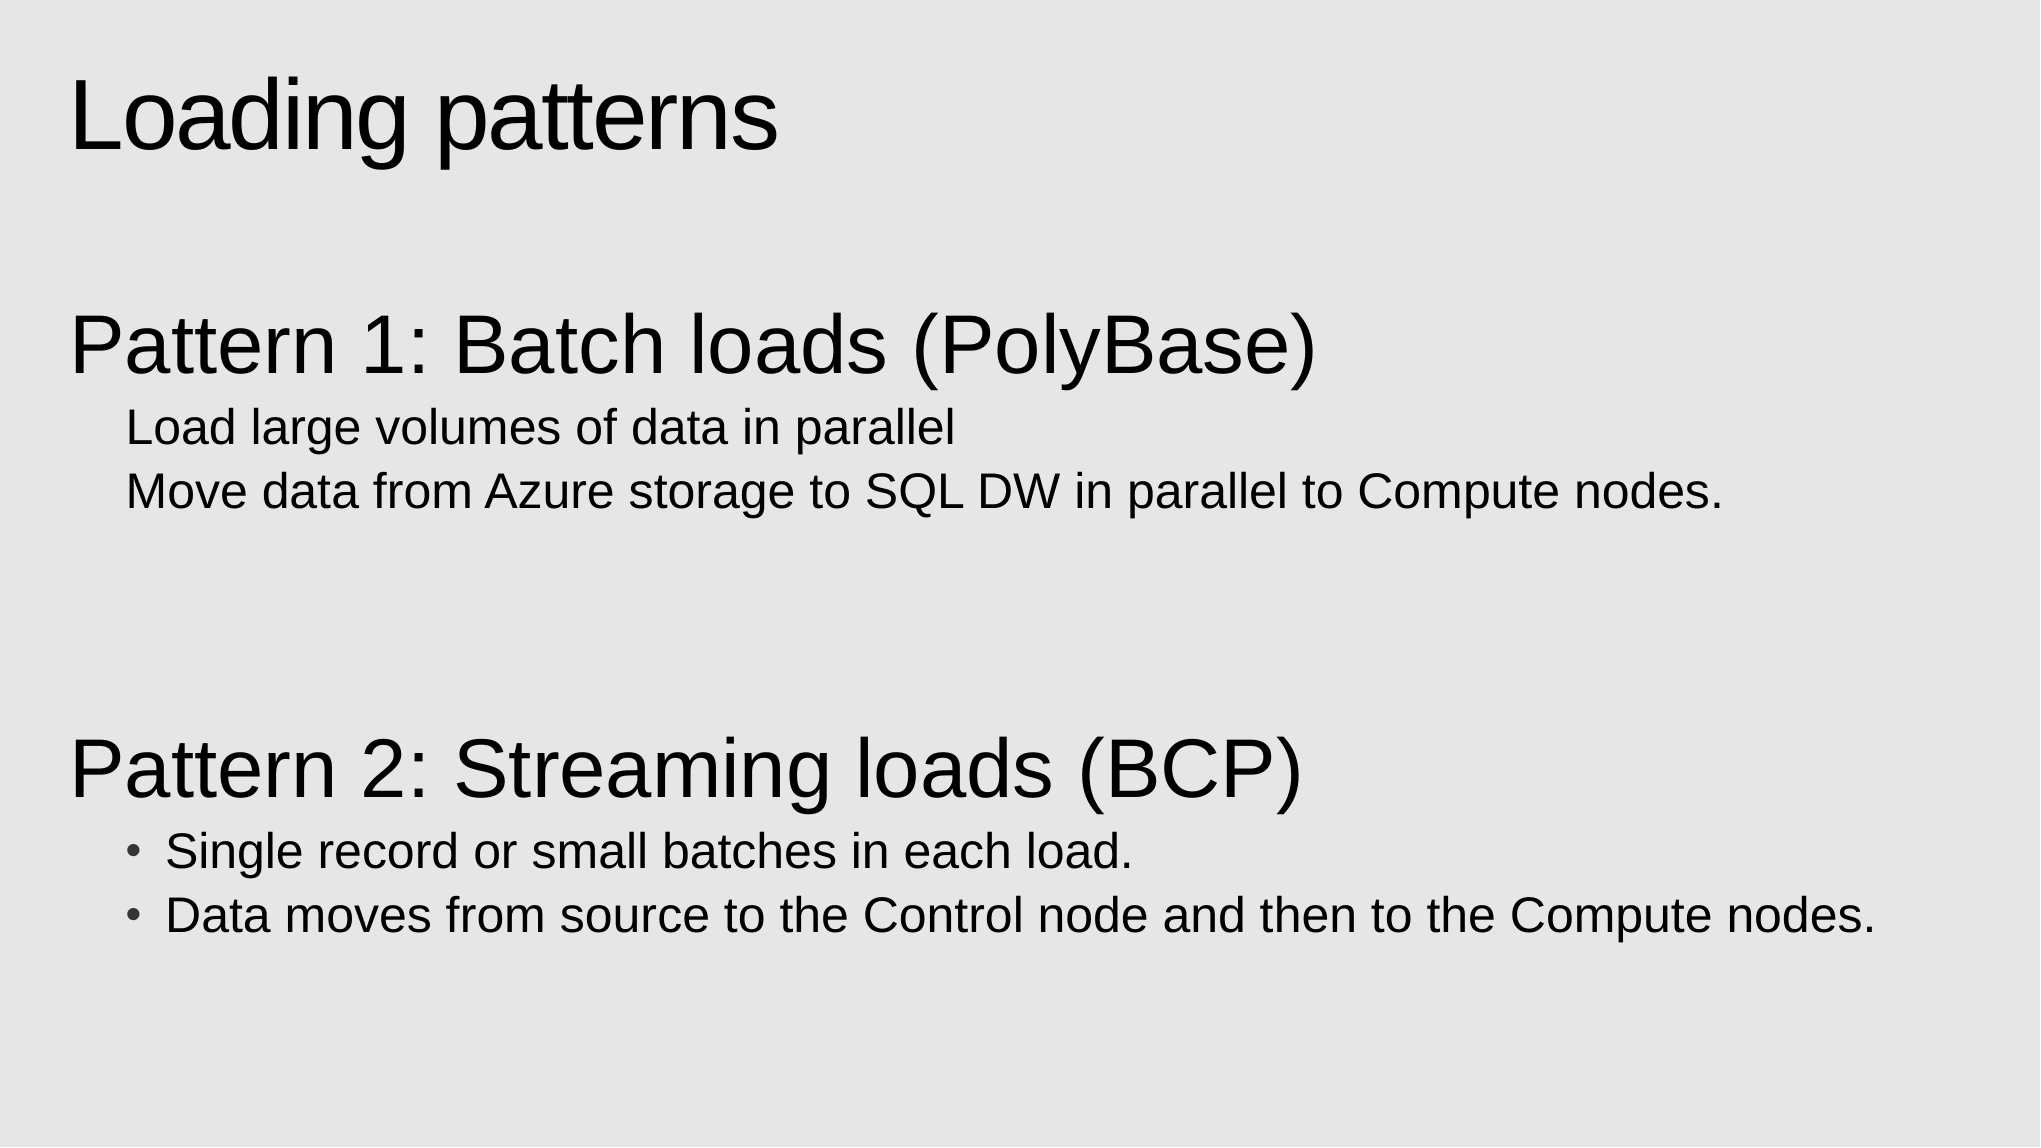

# Loading patterns
Pattern 1: Batch loads (PolyBase)
Load large volumes of data in parallel
Move data from Azure storage to SQL DW in parallel to Compute nodes.

Pattern 2: Streaming loads (BCP)
Single record or small batches in each load.
Data moves from source to the Control node and then to the Compute nodes.